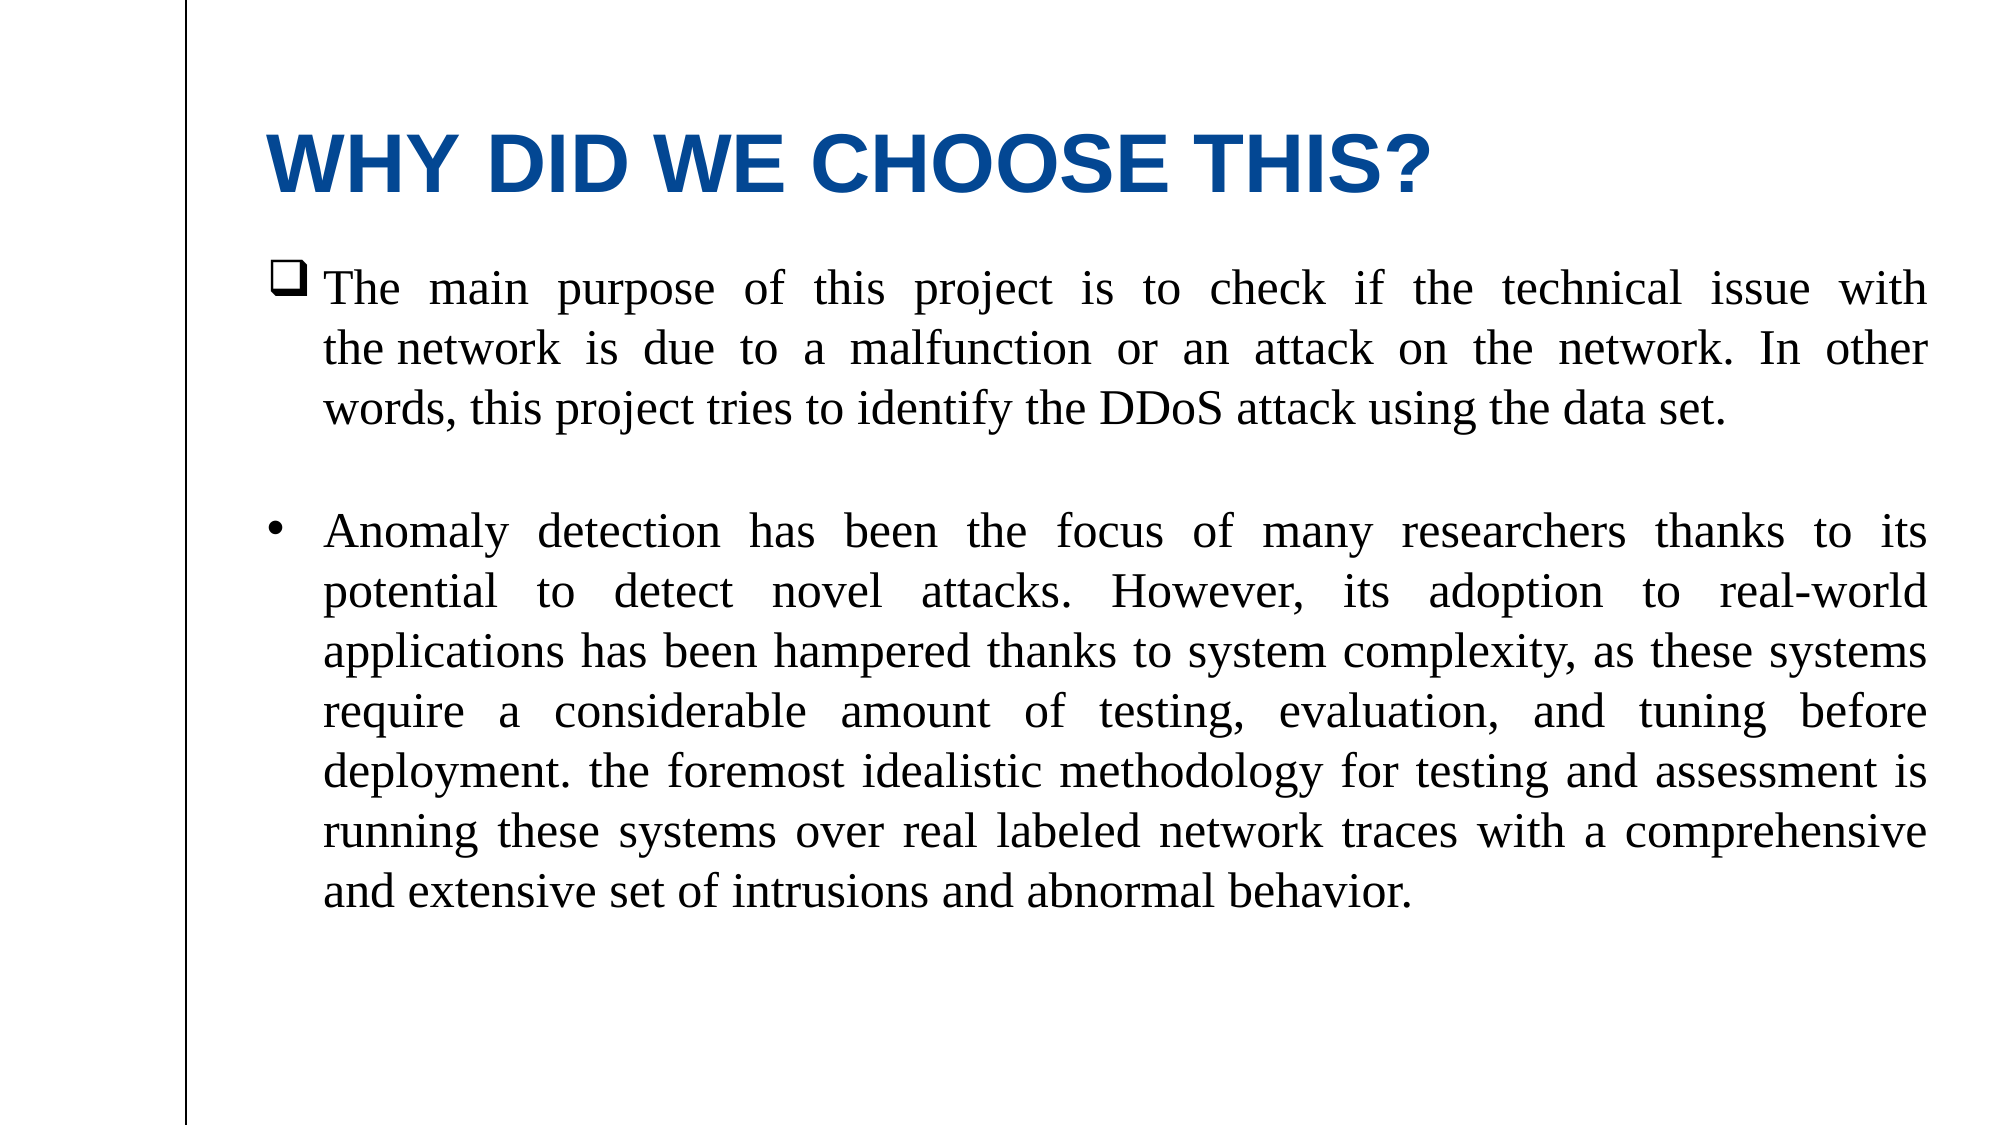

# WHY DID WE CHOOSE THIS?
The main purpose of this project is to check if the technical issue with the network is due to a malfunction or an attack on the network. In other words, this project tries to identify the DDoS attack using the data set.
Anomaly detection has been the focus of many researchers thanks to its potential to detect novel attacks. However, its adoption to real-world applications has been hampered thanks to system complexity, as these systems require a considerable amount of testing, evaluation, and tuning before deployment. the foremost idealistic methodology for testing and assessment is running these systems over real labeled network traces with a comprehensive and extensive set of intrusions and abnormal behavior.